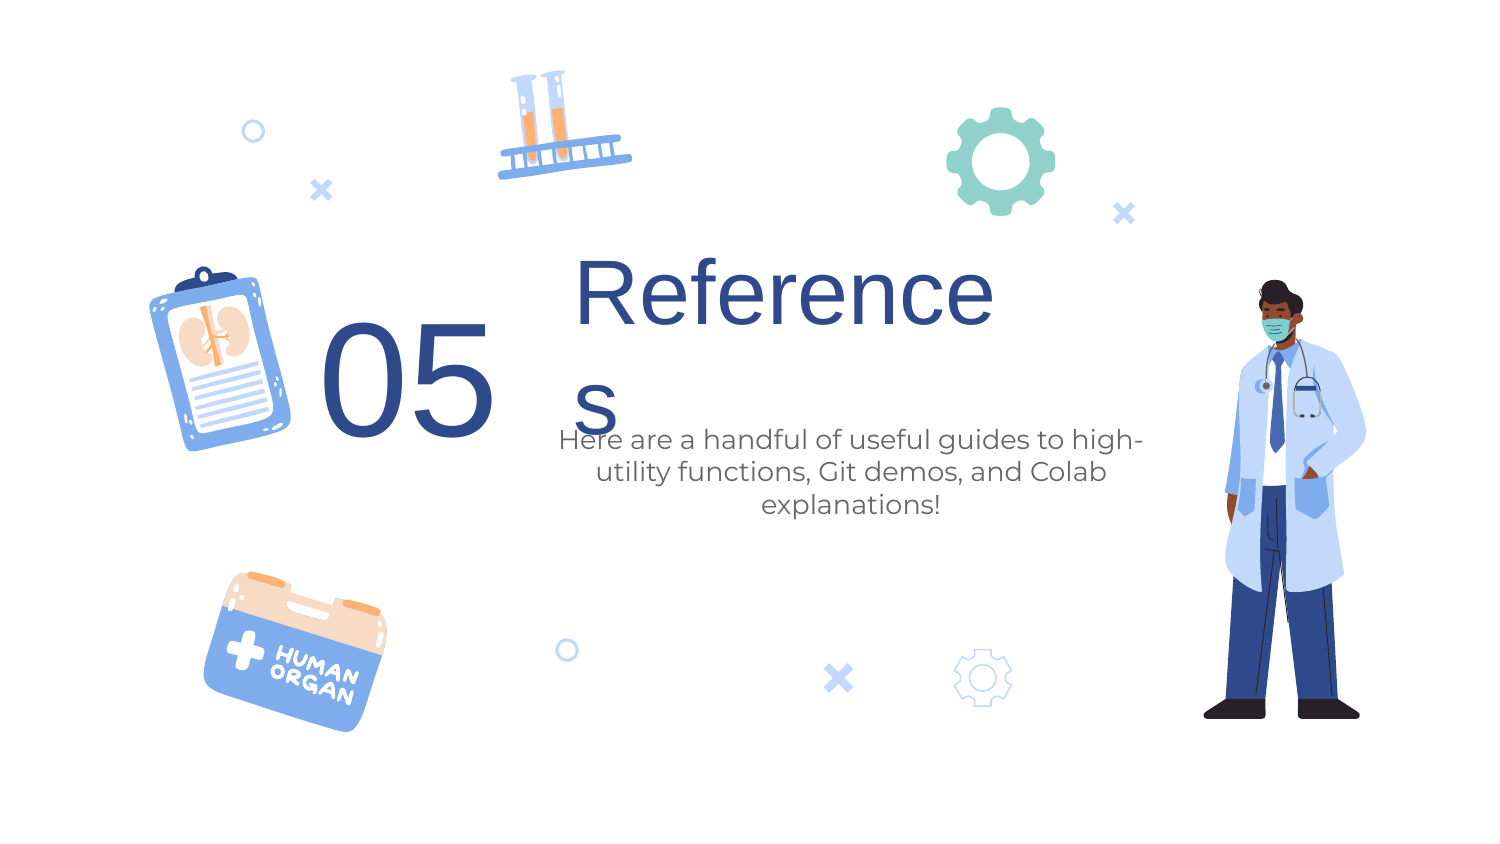

05

# References

Here are a handful of useful guides to high-utility functions, Git demos, and Colab explanations!